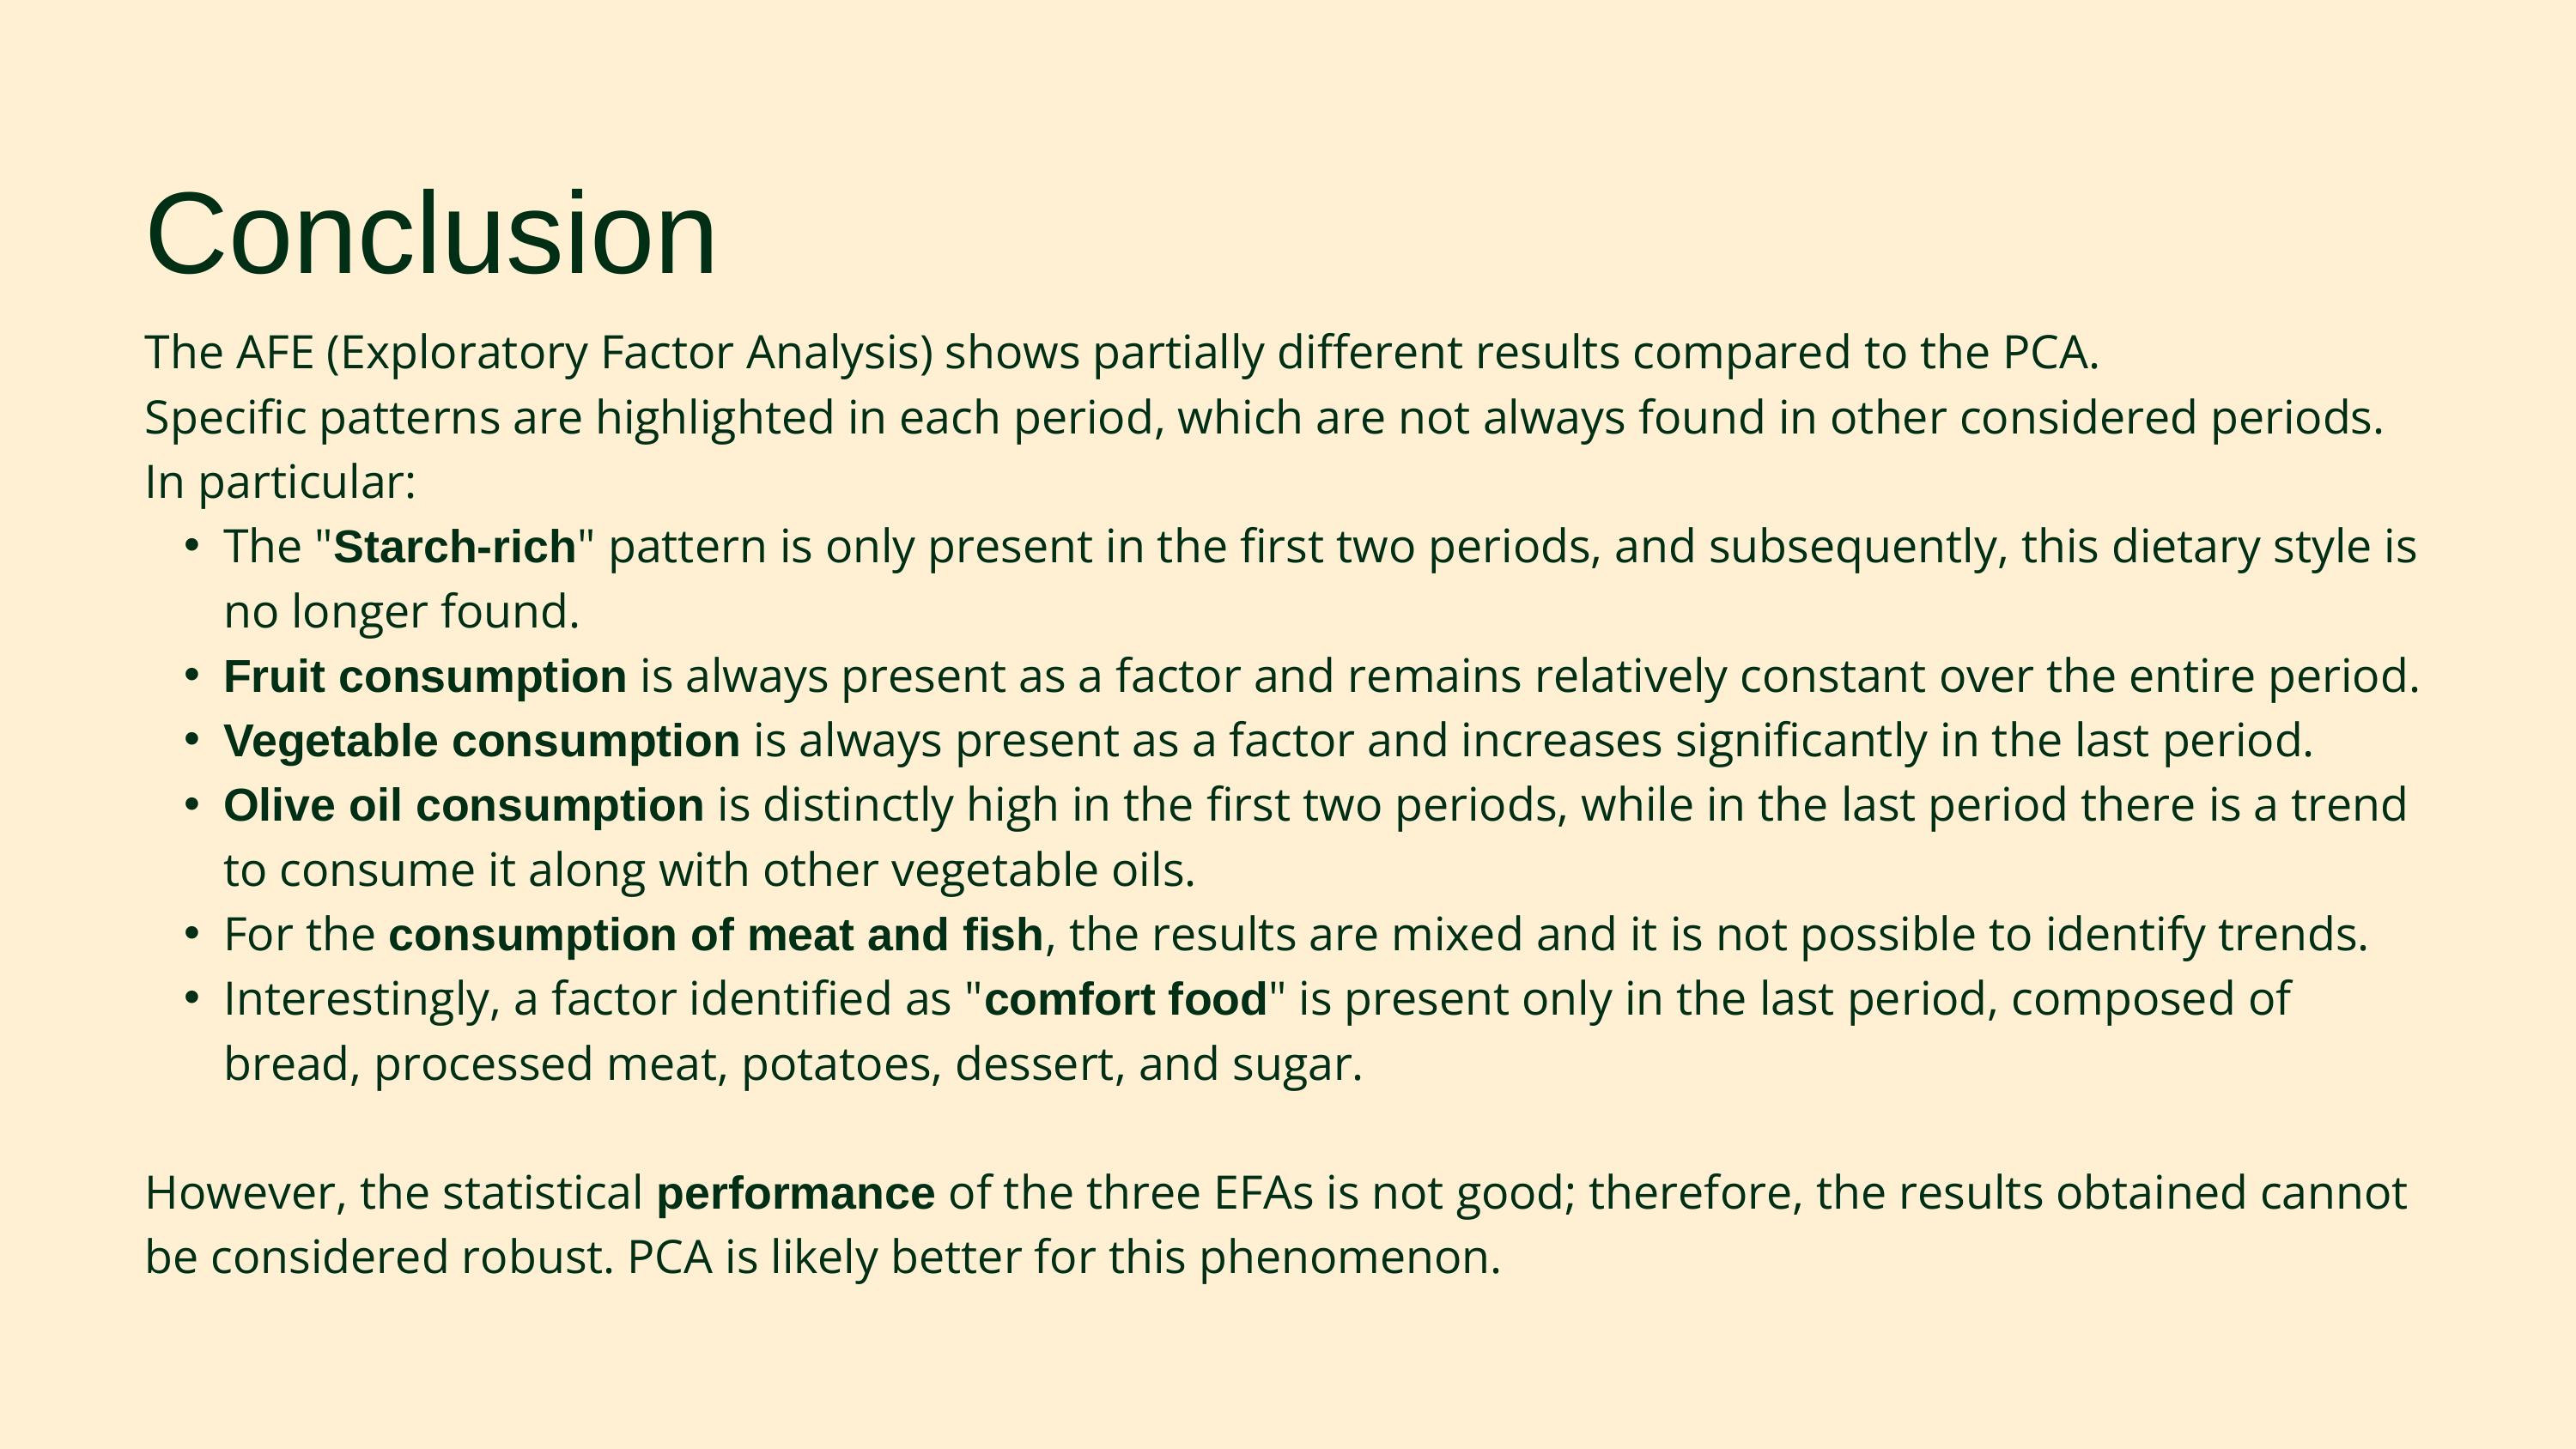

Conclusion
The AFE (Exploratory Factor Analysis) shows partially different results compared to the PCA.
Specific patterns are highlighted in each period, which are not always found in other considered periods. In particular:
The "Starch-rich" pattern is only present in the first two periods, and subsequently, this dietary style is no longer found.
Fruit consumption is always present as a factor and remains relatively constant over the entire period.
Vegetable consumption is always present as a factor and increases significantly in the last period.
Olive oil consumption is distinctly high in the first two periods, while in the last period there is a trend to consume it along with other vegetable oils.
For the consumption of meat and fish, the results are mixed and it is not possible to identify trends.
Interestingly, a factor identified as "comfort food" is present only in the last period, composed of bread, processed meat, potatoes, dessert, and sugar.

However, the statistical performance of the three EFAs is not good; therefore, the results obtained cannot be considered robust. PCA is likely better for this phenomenon.